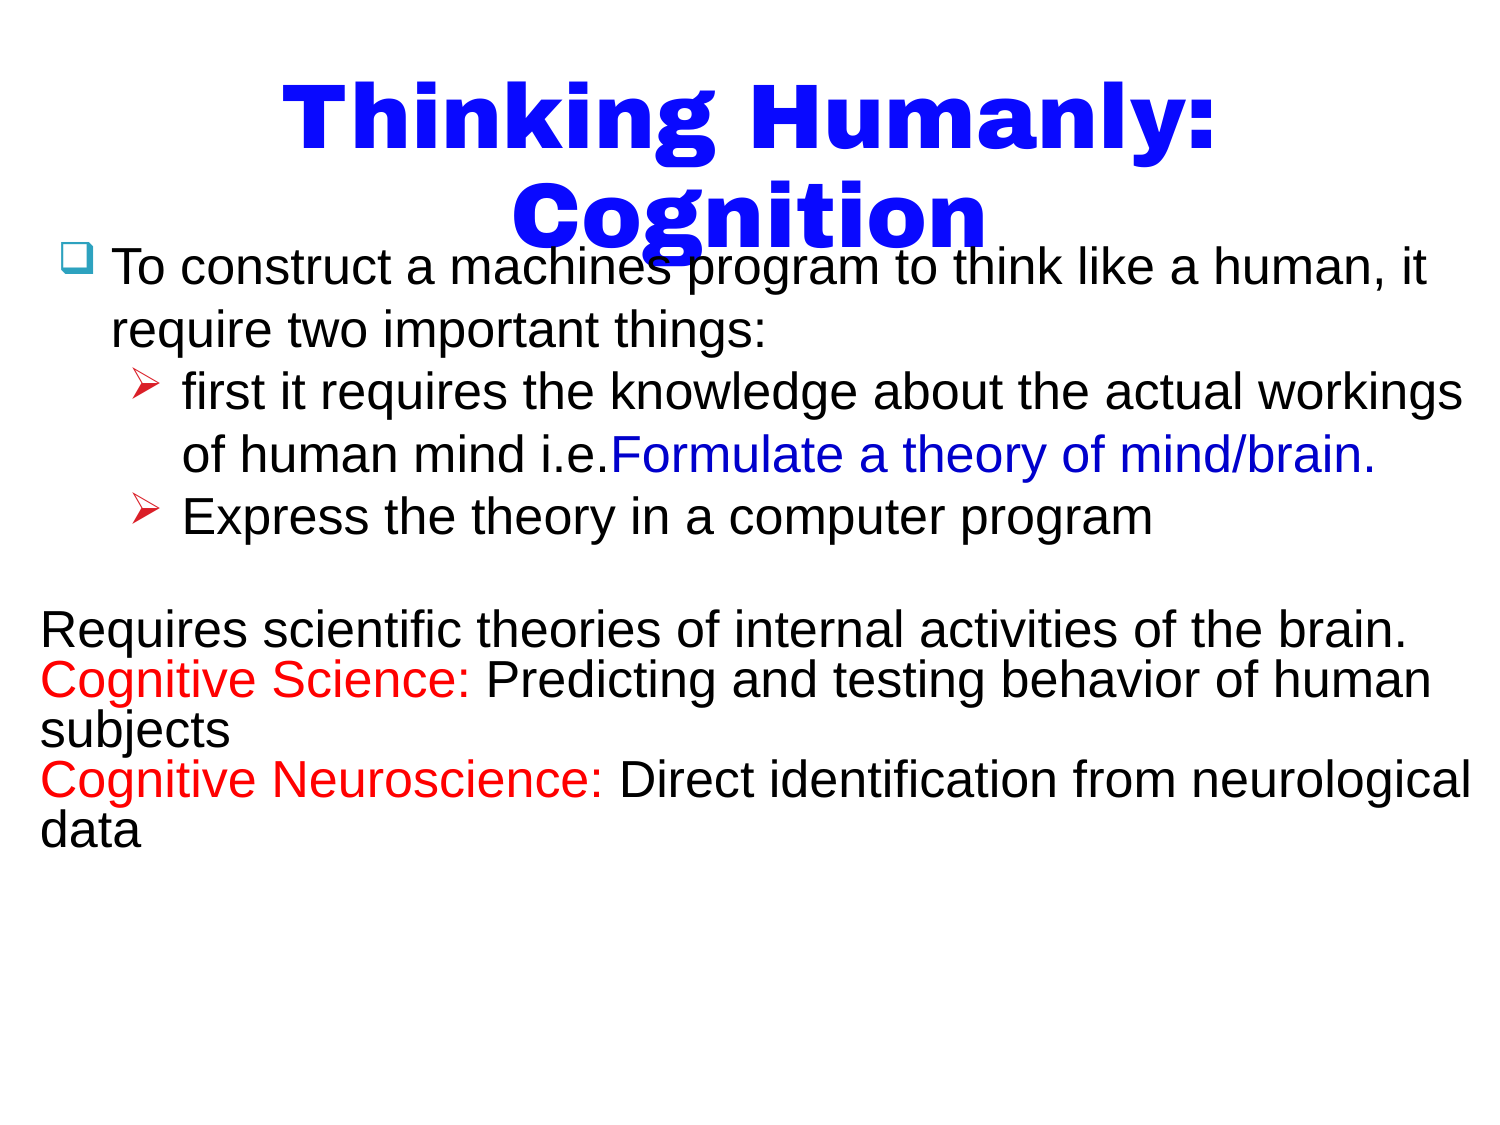

# Thinking Humanly: Cognition
To construct a machines program to think like a human, it require two important things:
first it requires the knowledge about the actual workings of human mind i.e.Formulate a theory of mind/brain.
Express the theory in a computer program

Requires scientific theories of internal activities of the brain.
Cognitive Science: Predicting and testing behavior of human subjects
Cognitive Neuroscience: Direct identification from neurological data